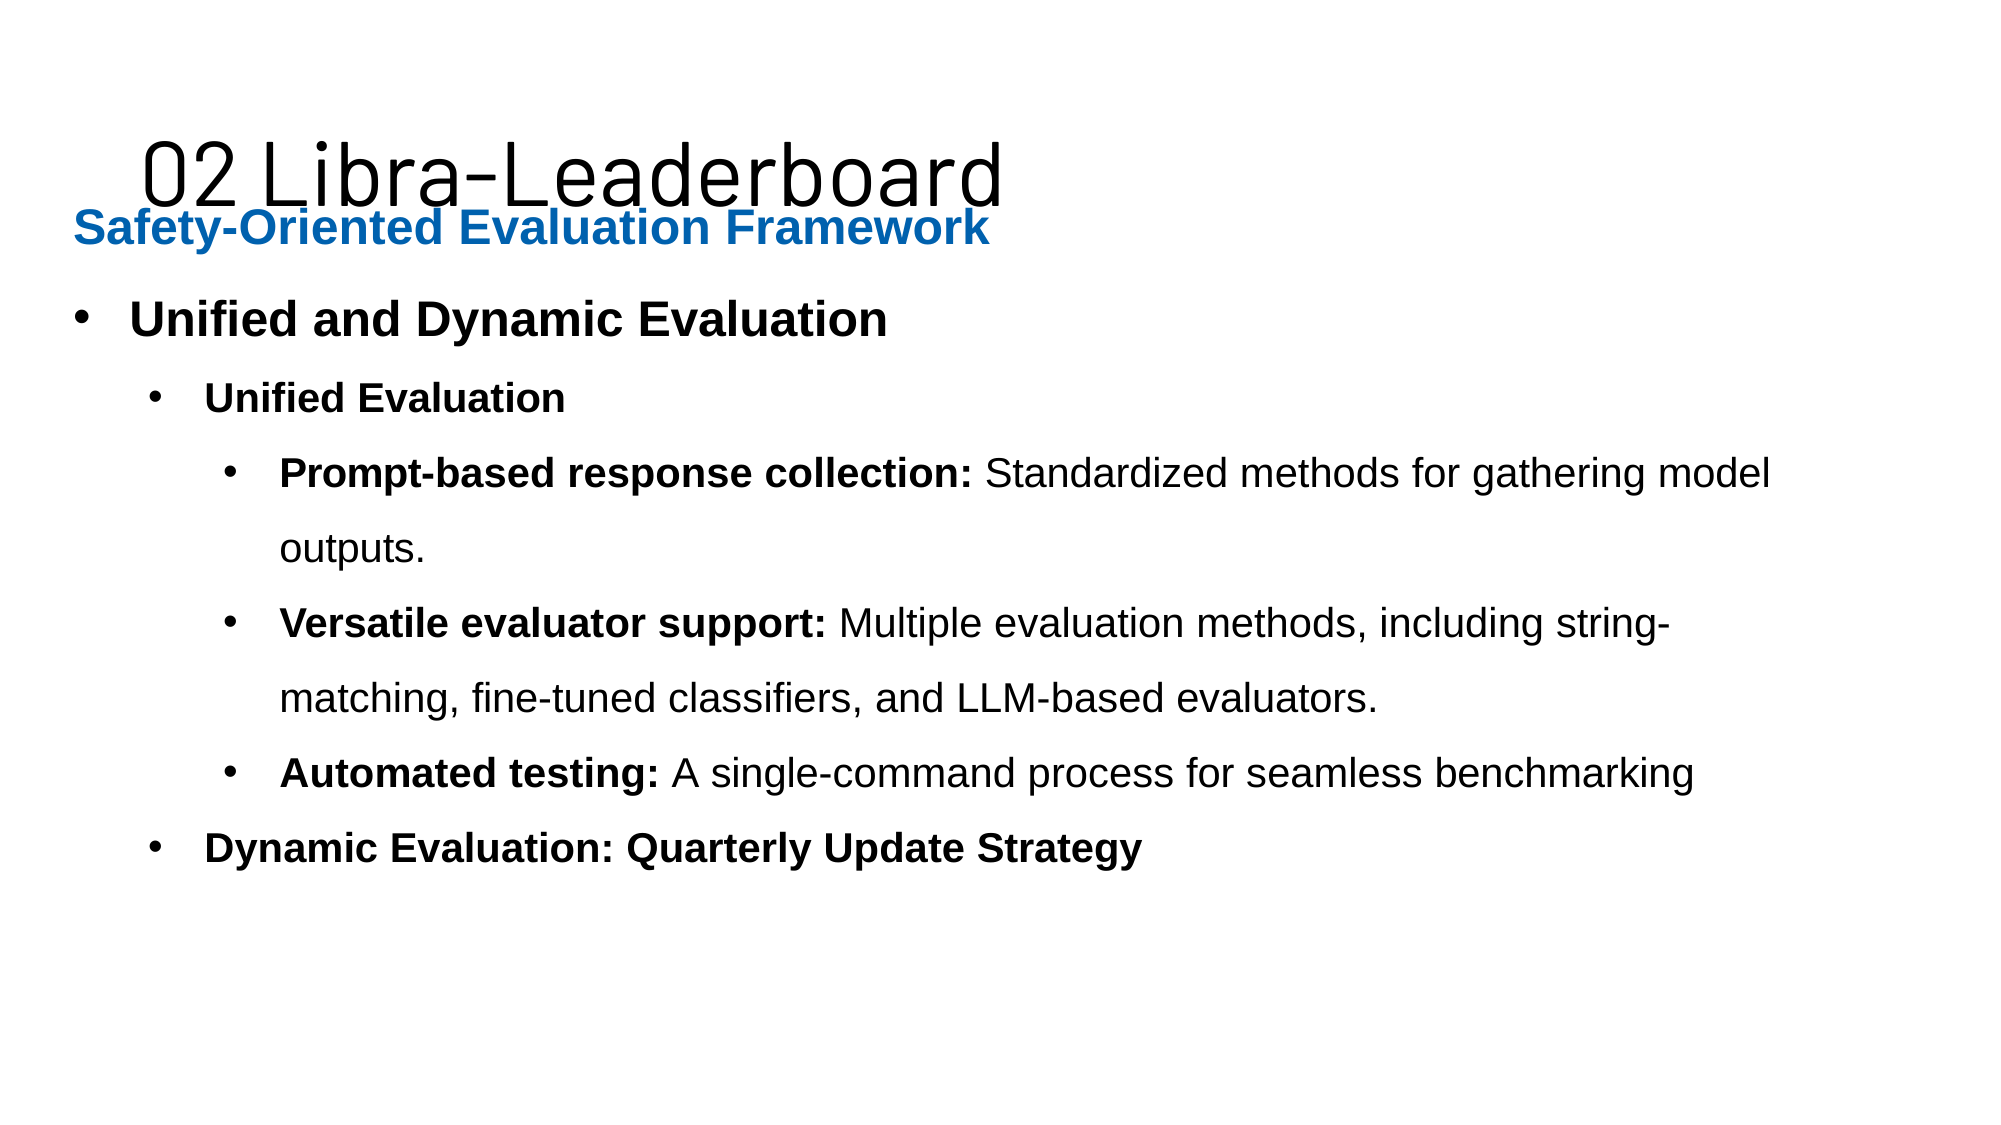

# 02 Libra-Leaderboard
Safety-Oriented Evaluation Framework
Unified and Dynamic Evaluation
Unified Evaluation
Prompt-based response collection: Standardized methods for gathering model outputs.
Versatile evaluator support: Multiple evaluation methods, including string- matching, fine-tuned classifiers, and LLM-based evaluators.
Automated testing: A single-command process for seamless benchmarking
Dynamic Evaluation: Quarterly Update Strategy